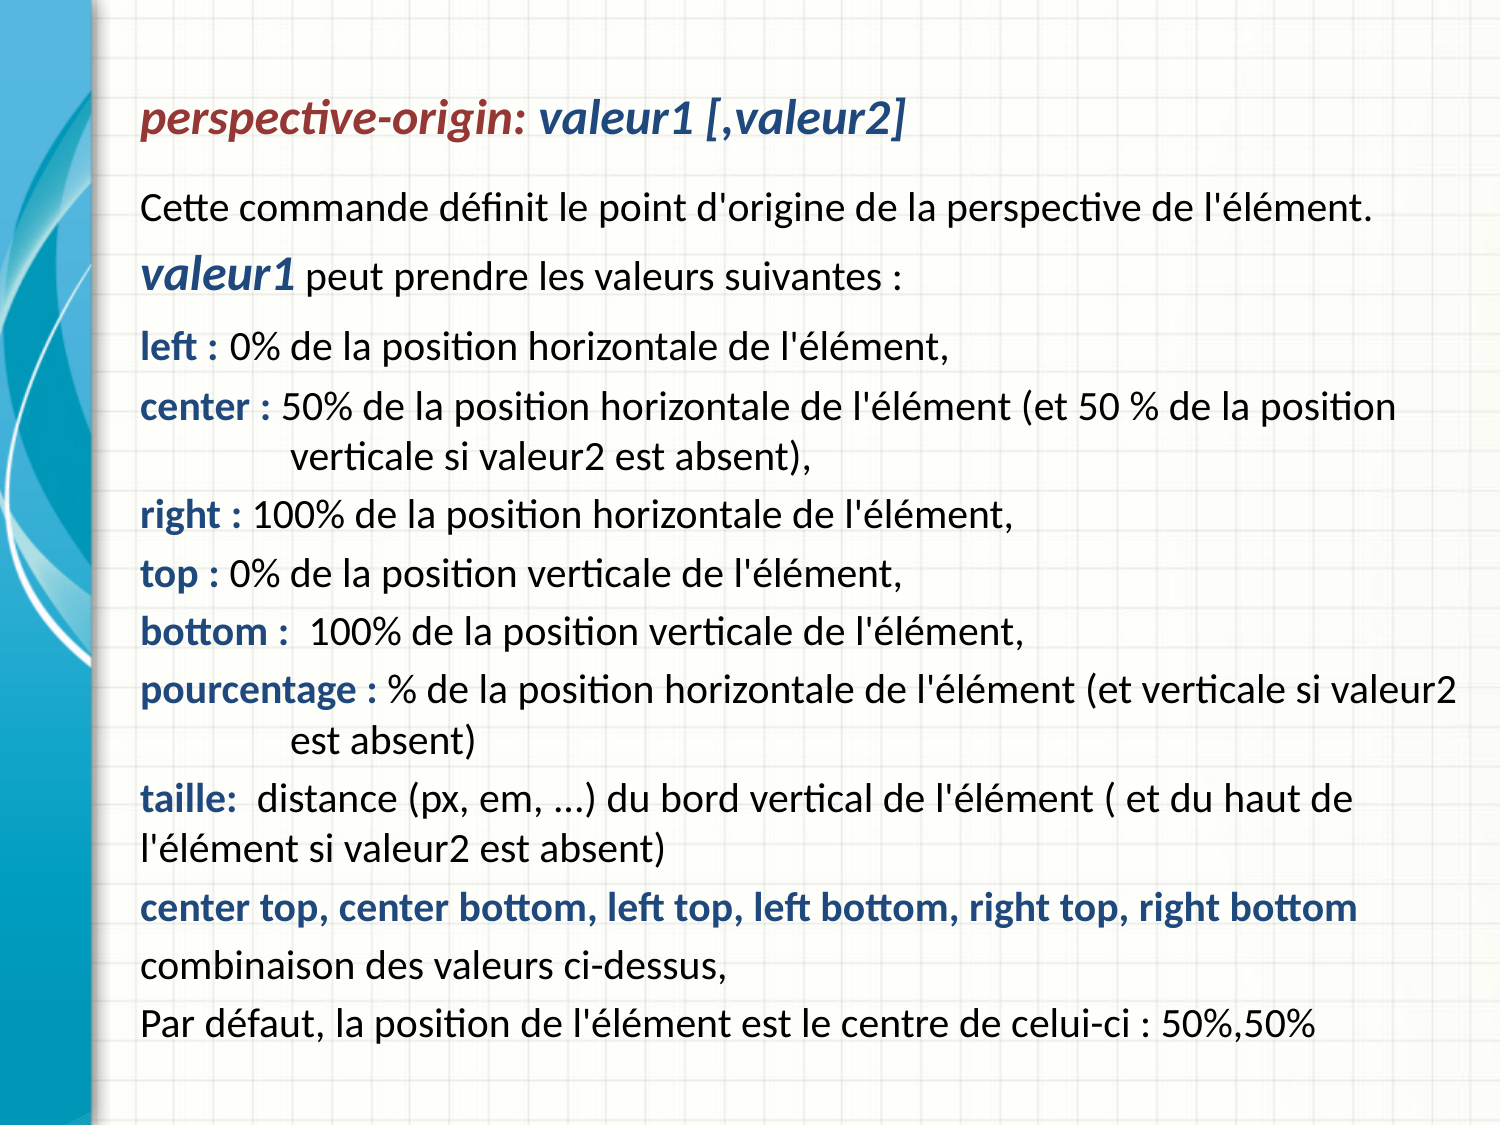

# perspective-origin: valeur1 [,valeur2]
Cette commande définit le point d'origine de la perspective de l'élément.
valeur1 peut prendre les valeurs suivantes :
left : 0% de la position horizontale de l'élément,
center : 50% de la position horizontale de l'élément (et 50 % de la position 	verticale si valeur2 est absent),
right : 100% de la position horizontale de l'élément,
top : 0% de la position verticale de l'élément,
bottom :  100% de la position verticale de l'élément,
pourcentage : % de la position horizontale de l'élément (et verticale si valeur2 	est absent)
taille:  distance (px, em, ...) du bord vertical de l'élément ( et du haut de l'élément si valeur2 est absent)
center top, center bottom, left top, left bottom, right top, right bottom
combinaison des valeurs ci-dessus,
Par défaut, la position de l'élément est le centre de celui-ci : 50%,50%